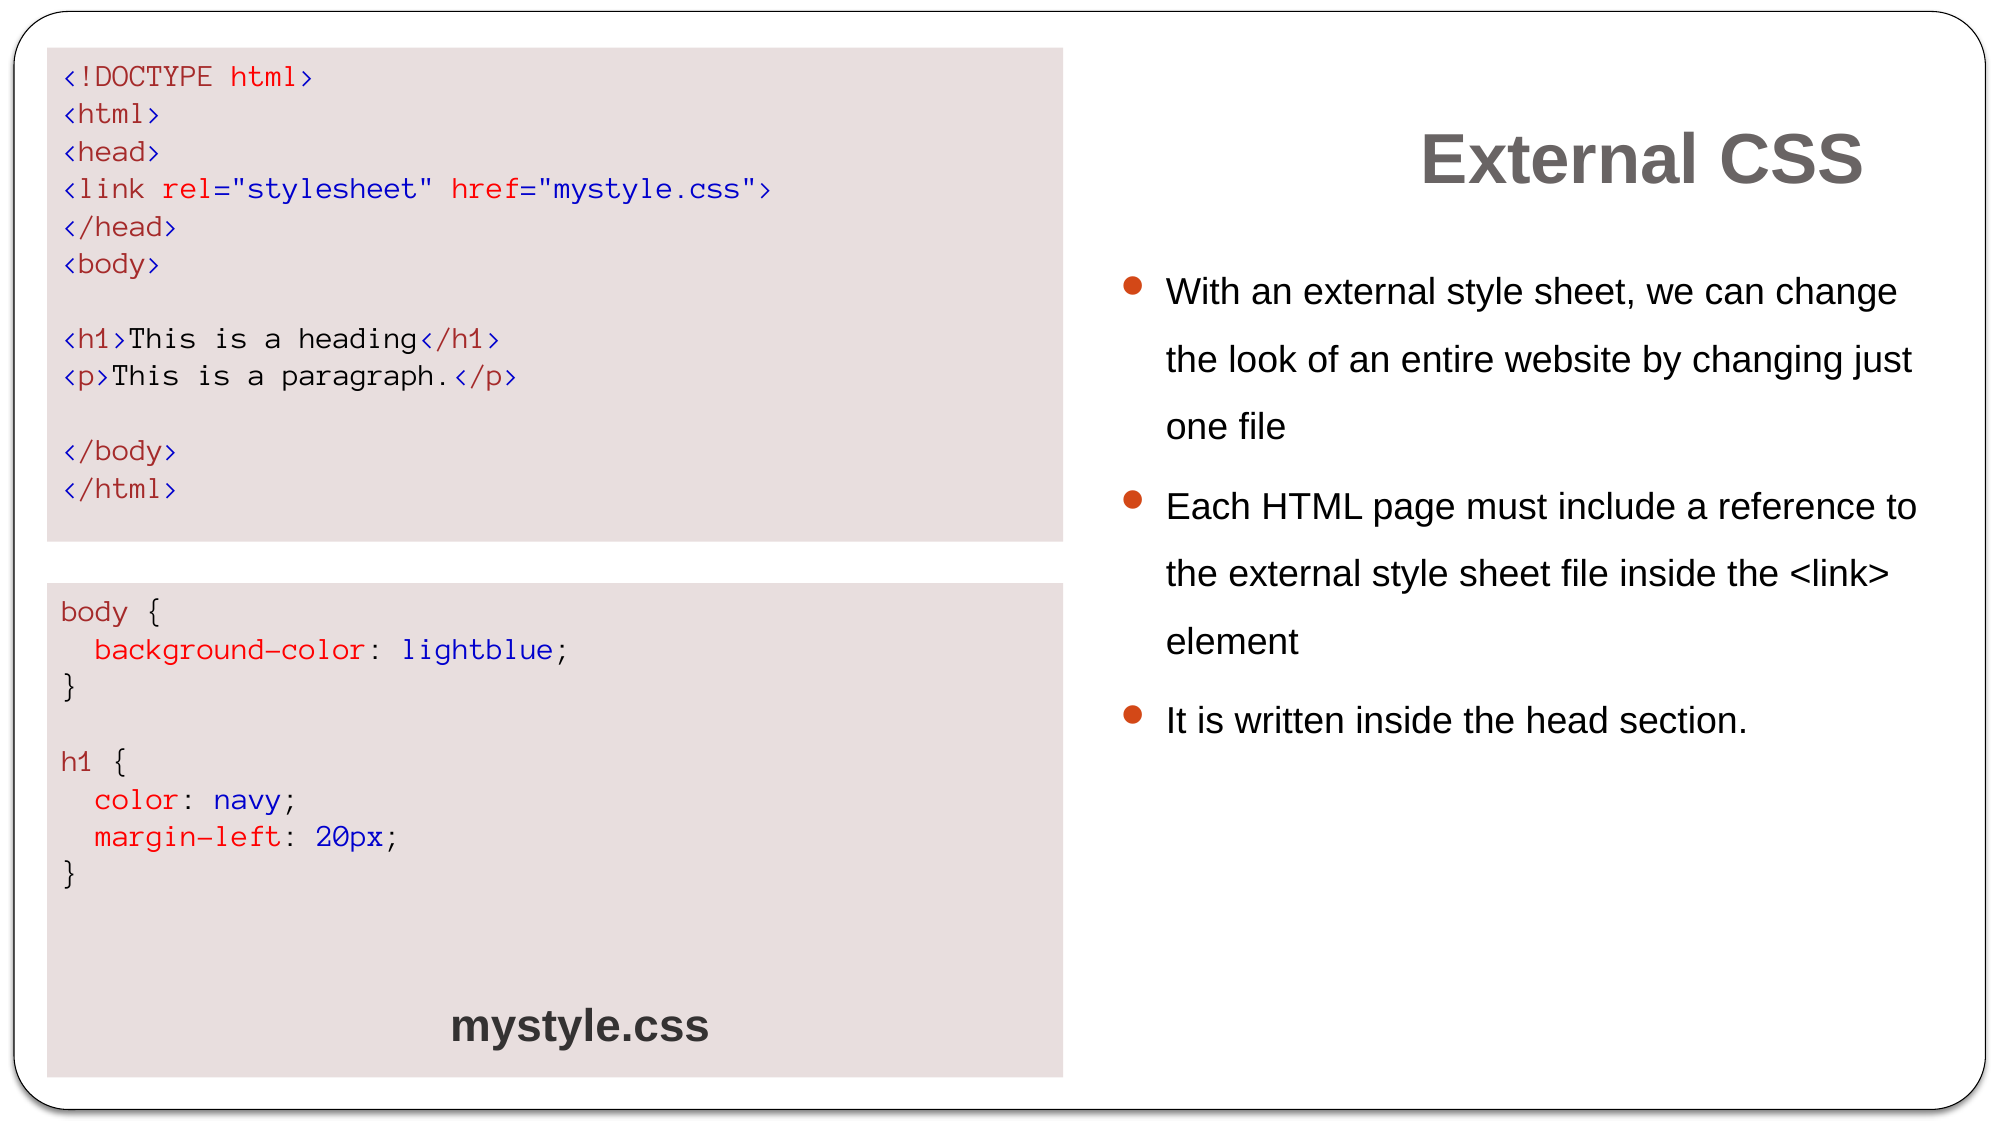

<!DOCTYPE html>
<html>
<head>
<link rel="stylesheet" href="mystyle.css">
</head>
<body>
<h1>This is a heading</h1>
<p>This is a paragraph.</p>
</body>
</html>
# External CSS
With an external style sheet, we can change the look of an entire website by changing just one file
Each HTML page must include a reference to the external style sheet file inside the <link> element
It is written inside the head section.
body {
  background-color: lightblue;
}
h1 {
  color: navy;
  margin-left: 20px;
}
mystyle.css